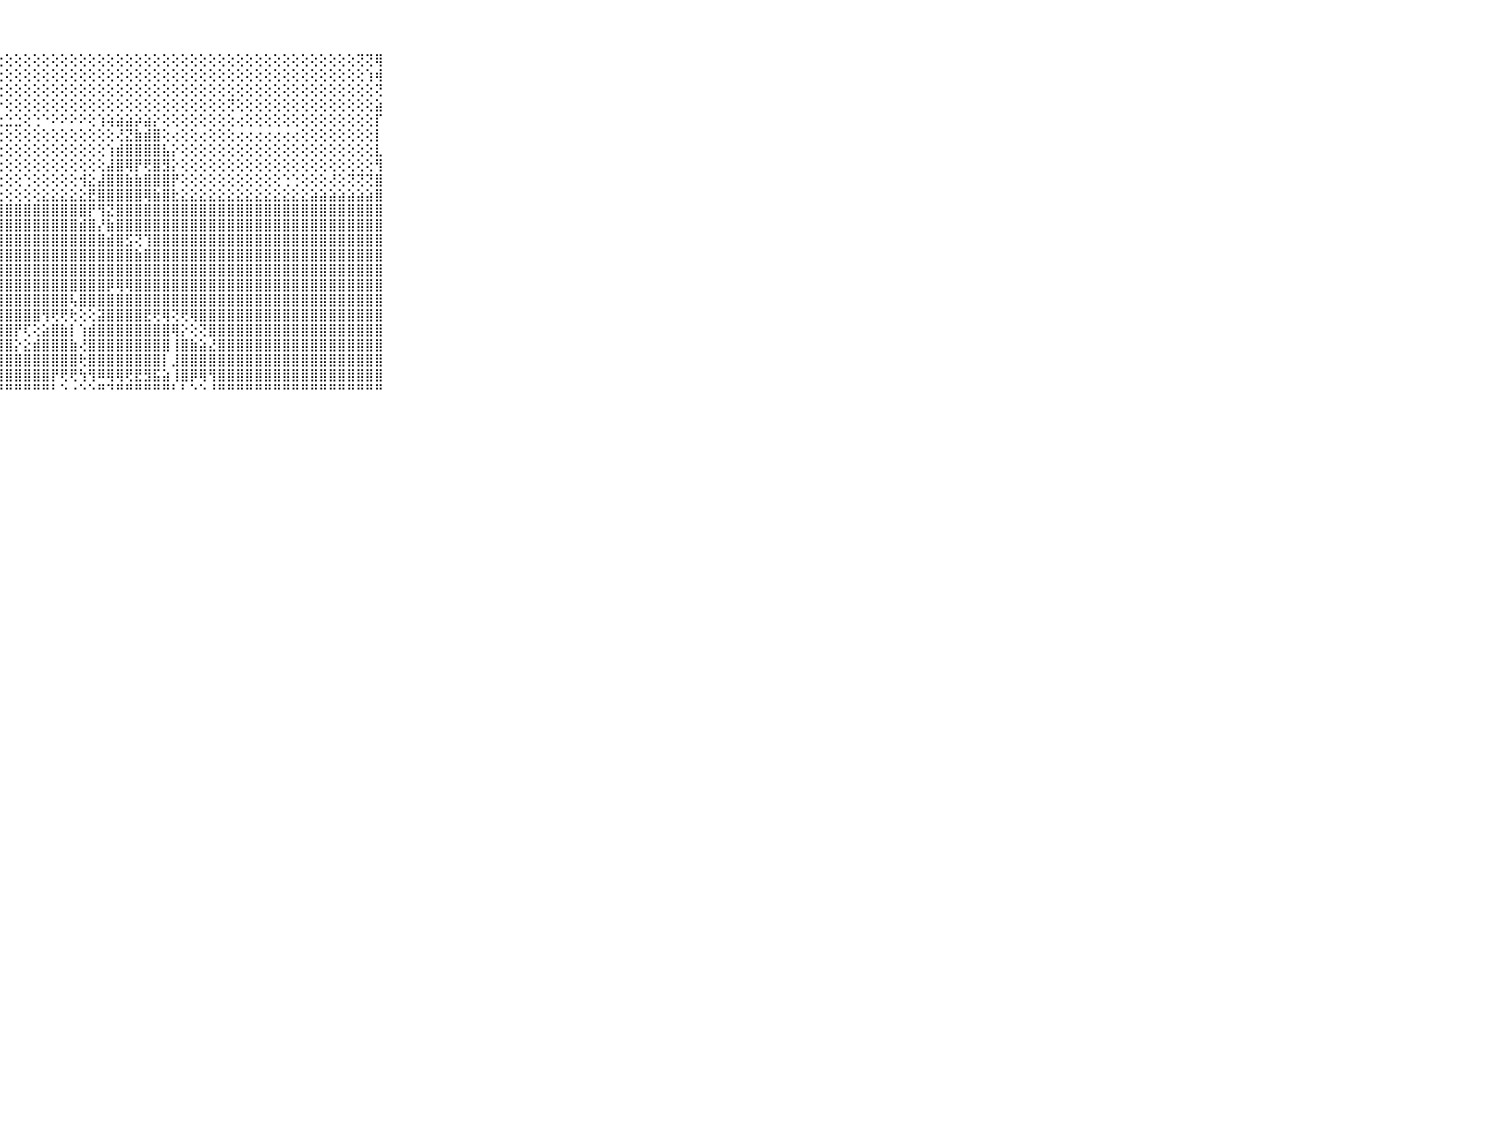

⠀⠀⠀⠀⠀⠀⠀⠀⠀⠀⠀⣿⣿⣿⣿⣿⣿⡿⡿⢿⢕⢕⢕⢕⢸⡧⢕⢕⢕⢕⢕⢕⢕⢕⢕⢕⢕⢕⢕⢕⢕⢕⢕⢕⢕⢕⢕⢕⢕⢕⢕⢕⢕⢕⢕⢕⢕⢕⢕⢕⢕⢕⢕⢕⢕⢕⢝⢝⢿⠀⠀⠀⠀⠀⠀⠀⠀⠀⠀⠀⠀
⠀⠀⠀⠀⠀⠀⠀⠀⠀⠀⠀⣿⡿⢿⢿⣷⣷⣧⣵⣵⣕⣕⣕⢕⢸⢕⢕⢕⢕⢕⢕⢕⢕⢕⢕⢕⢕⢕⢕⢕⢕⢕⢕⢕⢕⢕⢕⢕⢕⢕⢕⢕⢕⢕⢕⢕⢕⢕⢕⢕⢕⢕⢕⢕⢕⢕⢕⢱⢾⠀⠀⠀⠀⠀⠀⠀⠀⠀⠀⠀⠀
⠀⠀⠀⠀⠀⠀⠀⠀⠀⠀⠀⢕⢕⢕⣕⣿⣿⣿⣿⣿⣿⣟⣟⣟⣟⢟⢇⢕⢕⢕⢕⢕⢕⢕⢕⢕⢕⢕⢕⢕⢕⢕⢕⢕⢕⢕⢕⢕⢕⢕⢕⢕⢕⢕⢕⢕⢕⢕⢕⢕⢕⢕⢕⢕⢕⢕⢕⢕⢝⠀⠀⠀⠀⠀⠀⠀⠀⠀⠀⠀⠀
⠀⠀⠀⠀⠀⠀⠀⠀⠀⠀⠀⢕⢕⢜⣿⣿⣿⣿⣿⣿⣿⣿⣿⣿⣧⢕⢕⡕⢕⢕⢕⢕⢕⢕⢕⢕⢕⢕⢕⢕⢕⢕⢕⢕⢕⢕⢕⢕⢕⢕⢕⢕⢝⢕⢕⢕⢕⢕⢕⢕⢕⢕⢕⢕⢕⢕⢕⢕⣵⠀⠀⠀⠀⠀⠀⠀⠀⠀⠀⠀⠀
⠀⠀⠀⠀⠀⠀⠀⠀⠀⠀⠀⠖⠖⢷⠿⠾⠿⠿⢿⢿⣿⣿⣽⣯⣿⣕⣑⣑⣑⣑⢕⢑⠑⠕⠕⠕⠕⢕⢱⢵⣵⣵⡵⣵⡕⢕⢕⢕⢕⢕⢕⢕⢕⢔⢕⢕⢕⢕⢕⢕⢕⢕⢕⢕⢕⢕⢕⢕⡏⠀⠀⠀⠀⠀⠀⠀⠀⠀⠀⠀⠀
⠀⠀⠀⠀⠀⠀⠀⠀⠀⠀⠀⠀⠄⠀⠀⠀⠄⠑⢀⢑⠐⠀⠅⢐⢅⢔⢕⢕⢕⢕⢕⢕⢕⢕⢕⢕⢕⢕⢕⢕⢜⣝⣷⣾⣿⢕⢔⢕⢕⢔⢕⢕⢕⢔⢔⢔⢔⢔⢔⢔⢕⢕⢕⢕⢕⢕⢕⢕⡇⠀⠀⠀⠀⠀⠀⠀⠀⠀⠀⠀⠀
⠀⠀⠀⠀⠀⠀⠀⠀⠀⠀⠀⠄⢔⢔⢅⢅⢅⢅⢕⢅⢅⢅⢵⢵⢕⢕⢕⢕⢕⢕⢕⢕⢕⢕⢕⢕⢕⢕⢕⢱⣾⣿⣿⣿⣿⣧⡕⢕⢕⢕⢕⢕⢕⢕⢕⢕⢕⢕⢕⢕⢕⢕⢕⢕⢕⢕⢕⢕⣇⠀⠀⠀⠀⠀⠀⠀⠀⠀⠀⠀⠀
⠀⠀⠀⠀⠀⠀⠀⠀⠀⠀⠀⢑⢑⢑⢑⢑⣕⣕⣕⣕⡜⢕⢕⢕⢕⢕⢕⢕⢕⢕⢕⢕⢕⢕⢕⢕⢕⢕⢕⣼⣿⢿⡟⢟⣿⣻⡕⢕⢕⢕⢕⢕⢕⢕⢕⢕⢕⢕⢕⢕⢕⢕⢕⢕⢕⢕⢕⢕⢻⠀⠀⠀⠀⠀⠀⠀⠀⠀⠀⠀⠀
⠀⠀⠀⠀⠀⠀⠀⠀⠀⠀⠀⠑⢑⢕⢑⢕⢕⢝⢕⢕⢕⢕⢕⢕⢕⢕⢑⢑⢕⢕⢑⢕⢕⢕⢕⢕⢺⣕⣼⣿⣿⣷⣷⣿⣿⣿⡟⢕⢕⢕⢕⢕⢕⢕⢕⢕⢕⢕⢑⢑⢕⢕⢕⢜⢕⢝⢝⢝⣿⠀⠀⠀⠀⠀⠀⠀⠀⠀⠀⠀⠀
⠀⠀⠀⠀⠀⠀⠀⠀⠀⠀⠀⢔⢕⢕⢕⢕⢕⢕⢕⢕⢕⢕⢕⢕⢕⢕⢕⢕⢕⢕⢕⢕⣕⣕⣕⣕⣕⣟⣿⣿⣿⣿⣿⢿⣷⣿⣗⣕⣕⣕⣕⣕⣕⣕⣕⣕⣕⣕⣕⣕⣕⣵⣵⣵⣵⣵⣵⣵⣿⠀⠀⠀⠀⠀⠀⠀⠀⠀⠀⠀⠀
⠀⠀⠀⠀⠀⠀⠀⠀⠀⠀⠀⣿⣿⣿⣿⣿⣿⣿⣿⣿⣿⣿⣿⣿⣿⣿⣿⣿⣿⣿⣿⣿⣿⣿⣿⣿⣿⡟⢻⣝⣿⣿⣿⣿⣿⣿⣿⣿⣿⣿⣿⣿⣿⣿⣿⣿⣿⣿⣿⣿⣿⣿⣿⣿⣿⣿⣿⣿⣿⠀⠀⠀⠀⠀⠀⠀⠀⠀⠀⠀⠀
⠀⠀⠀⠀⠀⠀⠀⠀⠀⠀⠀⣿⣿⣿⣿⣿⣿⣿⣿⣿⣷⢕⣹⣿⣿⣿⣿⣿⣿⣿⣿⣿⣿⣿⣿⣿⣾⣿⡜⣷⣿⣿⣿⣿⣿⣿⣿⣿⣿⣿⣿⣿⣿⣿⣿⣿⣿⣿⣿⣿⣿⣿⣿⣿⣿⣿⣿⣿⣿⠀⠀⠀⠀⠀⠀⠀⠀⠀⠀⠀⠀
⠀⠀⠀⠀⠀⠀⠀⠀⠀⠀⠀⣿⣿⣿⣿⣿⣿⣿⣿⣿⣧⢕⢻⣿⣿⣿⣿⣿⣿⣿⣿⣿⣿⣿⣿⣿⣿⣿⣿⣾⣿⣫⢝⢹⣿⣿⣿⣿⣿⣿⣿⣿⣿⣿⣿⣿⣿⣿⣿⣿⣿⣿⣿⣿⣿⣿⣿⣿⣿⠀⠀⠀⠀⠀⠀⠀⠀⠀⠀⠀⠀
⠀⠀⠀⠀⠀⠀⠀⠀⠀⠀⠀⣿⣿⣿⣿⣿⣿⣿⣿⣿⣿⢕⢕⣿⣿⣿⣿⣿⣿⣿⣿⣿⣿⣿⣿⣿⣿⣿⣿⣿⣿⣿⣷⣿⣿⣿⣿⣿⣿⣿⣿⣿⣿⣿⣿⣿⣿⣿⣿⣿⣿⣿⣿⣿⣿⣿⣿⣿⣿⠀⠀⠀⠀⠀⠀⠀⠀⠀⠀⠀⠀
⠀⠀⠀⠀⠀⠀⠀⠀⠀⠀⠀⣿⣿⣿⣿⣿⣿⣿⣿⣿⣿⢕⢕⣿⣿⣿⣿⣿⣿⣿⣿⣿⣿⣿⣿⣿⣿⣿⣿⣿⣿⣿⣿⣿⣿⣿⣿⣿⣿⣿⣿⣿⣿⣿⣿⣿⣿⣿⣿⣿⣿⣿⣿⣿⣿⣿⣿⣿⣿⠀⠀⠀⠀⠀⠀⠀⠀⠀⠀⠀⠀
⠀⠀⠀⠀⠀⠀⠀⠀⠀⠀⠀⣿⣿⣿⣿⣿⣿⣿⣿⣿⣿⢕⢕⣿⣿⣿⣿⣿⣿⣿⣿⣿⣿⣿⣿⣿⣿⣿⣿⡿⢿⢿⣿⣿⣿⣿⣿⣿⣿⣿⣿⣿⣿⣿⣿⣿⣿⣿⣿⣿⣿⣿⣿⣿⣿⣿⣿⣿⣿⠀⠀⠀⠀⠀⠀⠀⠀⠀⠀⠀⠀
⠀⠀⠀⠀⠀⠀⠀⠀⠀⠀⠀⣿⣿⣿⣿⣿⣿⣿⣿⣿⣿⢕⢕⣿⣿⣿⣿⣿⣿⣿⣿⣿⣿⣿⣿⢧⣿⣿⣿⣿⣿⣿⣿⣿⣿⣿⣿⣿⣿⣿⣿⣿⣿⣿⣿⣿⣿⣿⣿⣿⣿⣿⣿⣿⣿⣿⣿⣿⣿⠀⠀⠀⠀⠀⠀⠀⠀⠀⠀⠀⠀
⠀⠀⠀⠀⠀⠀⠀⠀⠀⠀⠀⣿⣿⣿⣿⣿⣿⣿⣿⣿⣿⢕⢕⣿⣿⣿⣿⣿⣿⣿⣿⣿⢻⢟⢟⢗⢕⢕⣽⣿⣿⣿⣿⣟⢟⢿⢝⢟⢿⣿⣿⣿⣿⣿⣿⣿⣿⣿⣿⣿⣿⣿⣿⣿⣿⣿⣿⣿⣿⠀⠀⠀⠀⠀⠀⠀⠀⠀⠀⠀⠀
⠀⠀⠀⠀⠀⠀⠀⠀⠀⠀⠀⣿⣿⣿⣿⣿⣿⣿⣿⣿⣿⢕⢕⣿⣿⣿⣿⣿⣿⡟⢏⢕⣵⣿⣷⡇⢱⣾⣿⣿⣿⣿⣿⣿⣿⣿⢿⡕⢕⢝⣿⣿⣿⣿⣿⣿⣿⣿⣿⣿⣿⣿⣿⣿⣿⣿⣿⣿⣿⠀⠀⠀⠀⠀⠀⠀⠀⠀⠀⠀⠀
⠀⠀⠀⠀⠀⠀⠀⠀⠀⠀⠀⣿⣿⣿⣿⣿⣿⣿⣿⣿⣿⣵⣵⣿⣿⣿⣿⣿⣿⡕⣕⣾⣿⣿⣿⣷⢜⣿⣿⣿⣿⣿⣿⣿⣿⣿⢸⣿⣷⣵⣜⣿⣿⣿⣿⣿⣿⣿⣿⣿⣿⣿⣿⣿⣿⣿⣿⣿⣿⠀⠀⠀⠀⠀⠀⠀⠀⠀⠀⠀⠀
⠀⠀⠀⠀⠀⠀⠀⠀⠀⠀⠀⣿⣿⣿⣿⣿⣿⣿⣿⣿⣿⣿⣿⣿⣿⣿⣿⣿⣿⣿⣿⣿⣿⣿⣿⣿⢗⣿⣿⣿⣿⣿⣿⣿⣿⡇⣸⣿⣿⣿⣿⣿⣿⣿⣿⣿⣿⣿⣿⣿⣿⣿⣿⣿⣿⣿⣿⣿⣿⠀⠀⠀⠀⠀⠀⠀⠀⠀⠀⠀⠀
⠀⠀⠀⠀⠀⠀⠀⠀⠀⠀⠀⣿⣿⣿⣿⣿⣿⣿⣿⣿⣿⣿⣿⣿⣿⣿⣿⣿⣿⣿⣿⣿⣿⡟⢟⢟⢳⢻⠿⢿⢿⢟⣟⣻⣯⣵⢸⣿⡿⢿⢻⣿⣿⣿⣿⣿⣿⣿⣿⣿⣿⣿⣿⣿⣿⣿⣿⣿⣿⠀⠀⠀⠀⠀⠀⠀⠀⠀⠀⠀⠀
⠀⠀⠀⠀⠀⠀⠀⠀⠀⠀⠀⠛⠛⠛⠛⠛⠛⠛⠛⠛⠓⠛⠛⠛⠛⠛⠛⠛⠛⠛⠛⠛⠛⠃⠑⠐⠑⠑⠛⠙⠛⠛⠛⠛⠛⠛⠃⠃⠑⠑⠘⠛⠛⠛⠛⠛⠛⠛⠛⠛⠛⠛⠛⠛⠛⠛⠛⠛⠛⠀⠀⠀⠀⠀⠀⠀⠀⠀⠀⠀⠀